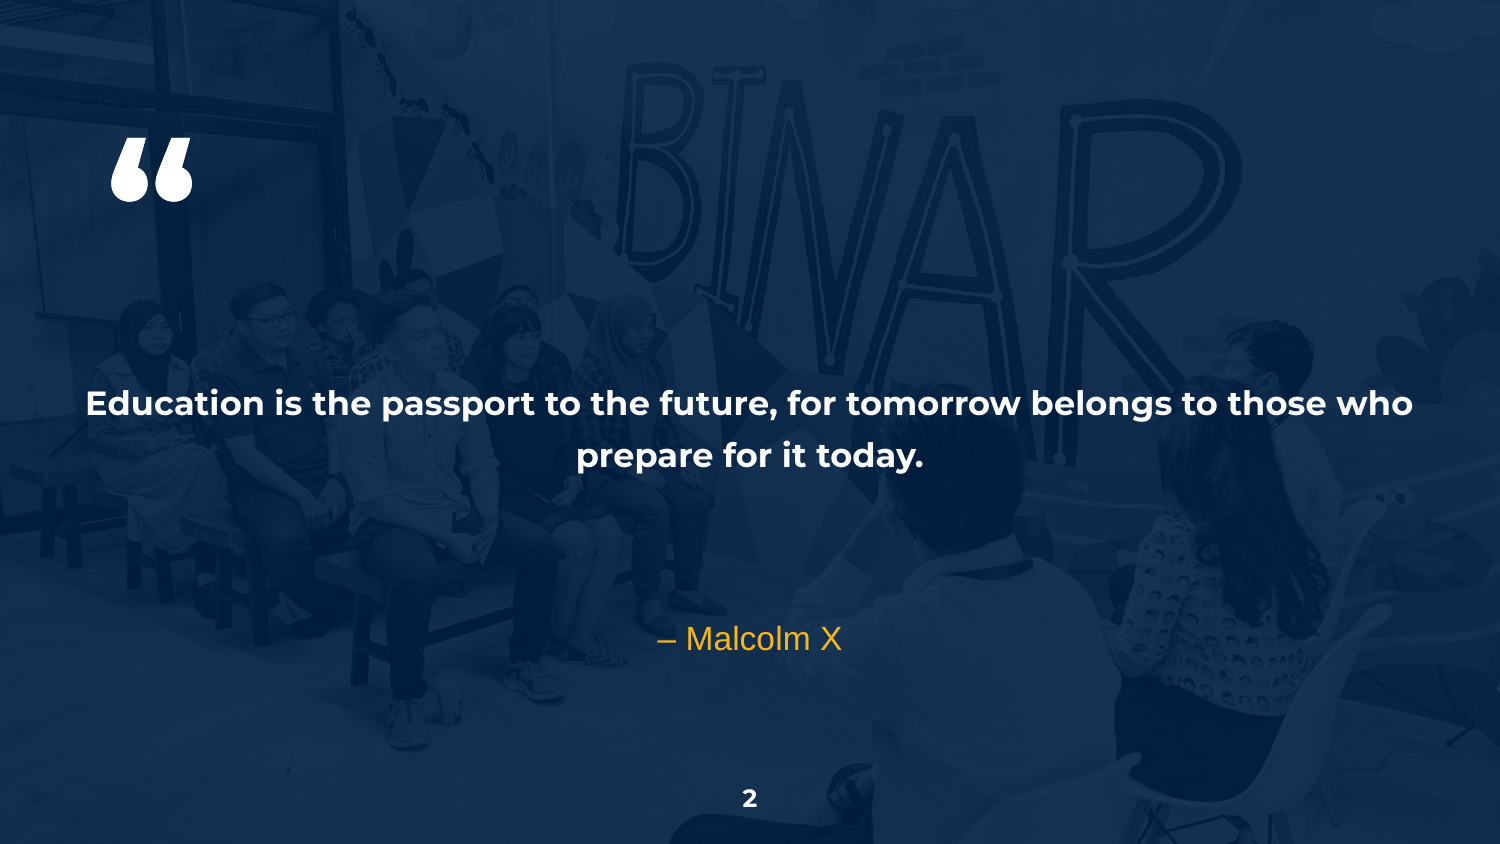

“
# Education is the passport to the future, for tomorrow belongs to those who prepare for it today.
– Malcolm X
2